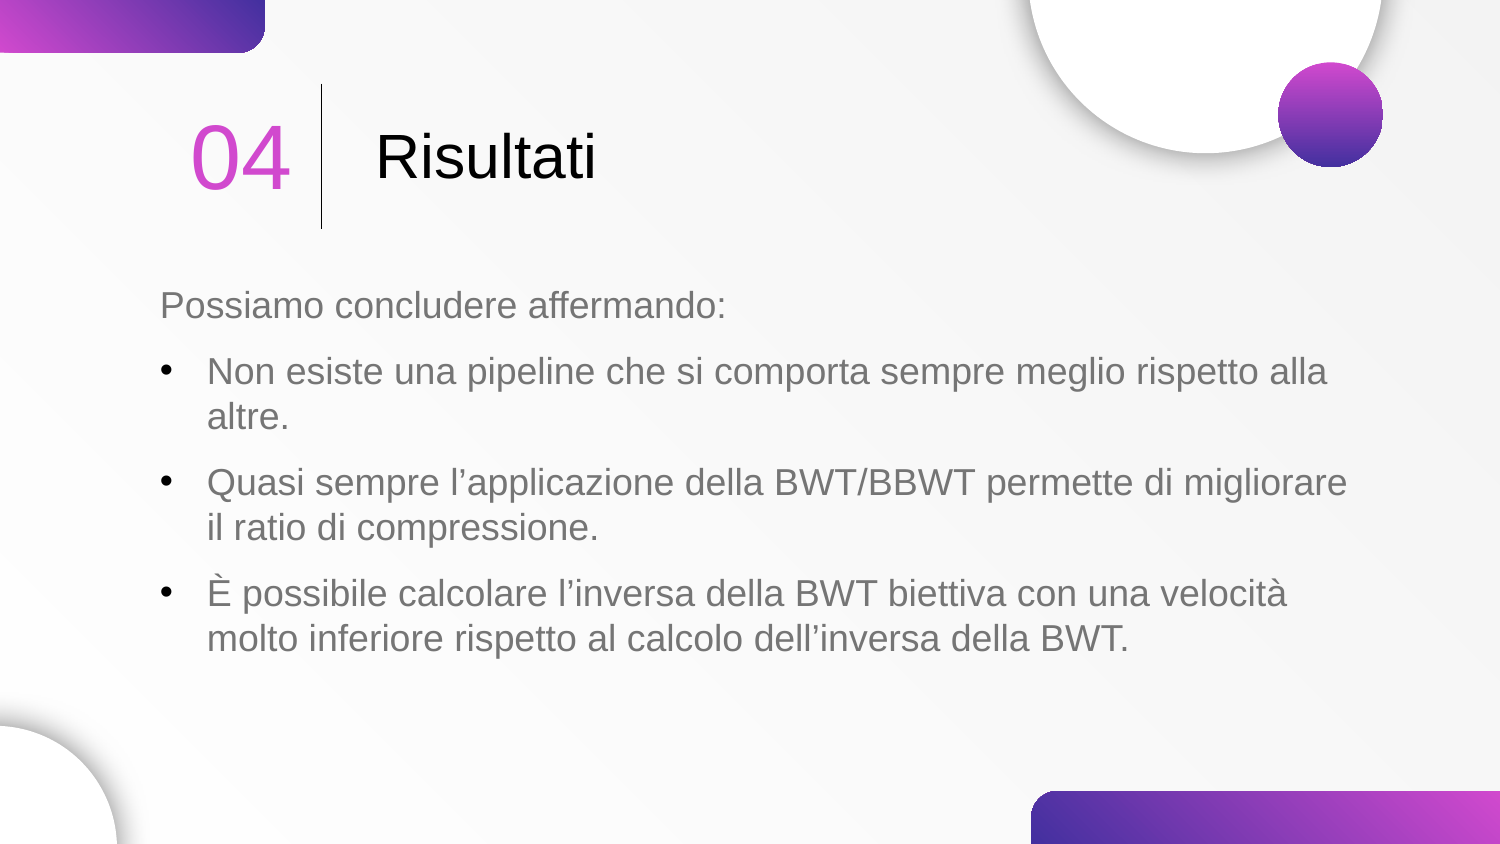

04
Risultati
Possiamo concludere affermando:
Non esiste una pipeline che si comporta sempre meglio rispetto alla altre.
Quasi sempre l’applicazione della BWT/BBWT permette di migliorare il ratio di compressione.
È possibile calcolare l’inversa della BWT biettiva con una velocità molto inferiore rispetto al calcolo dell’inversa della BWT.